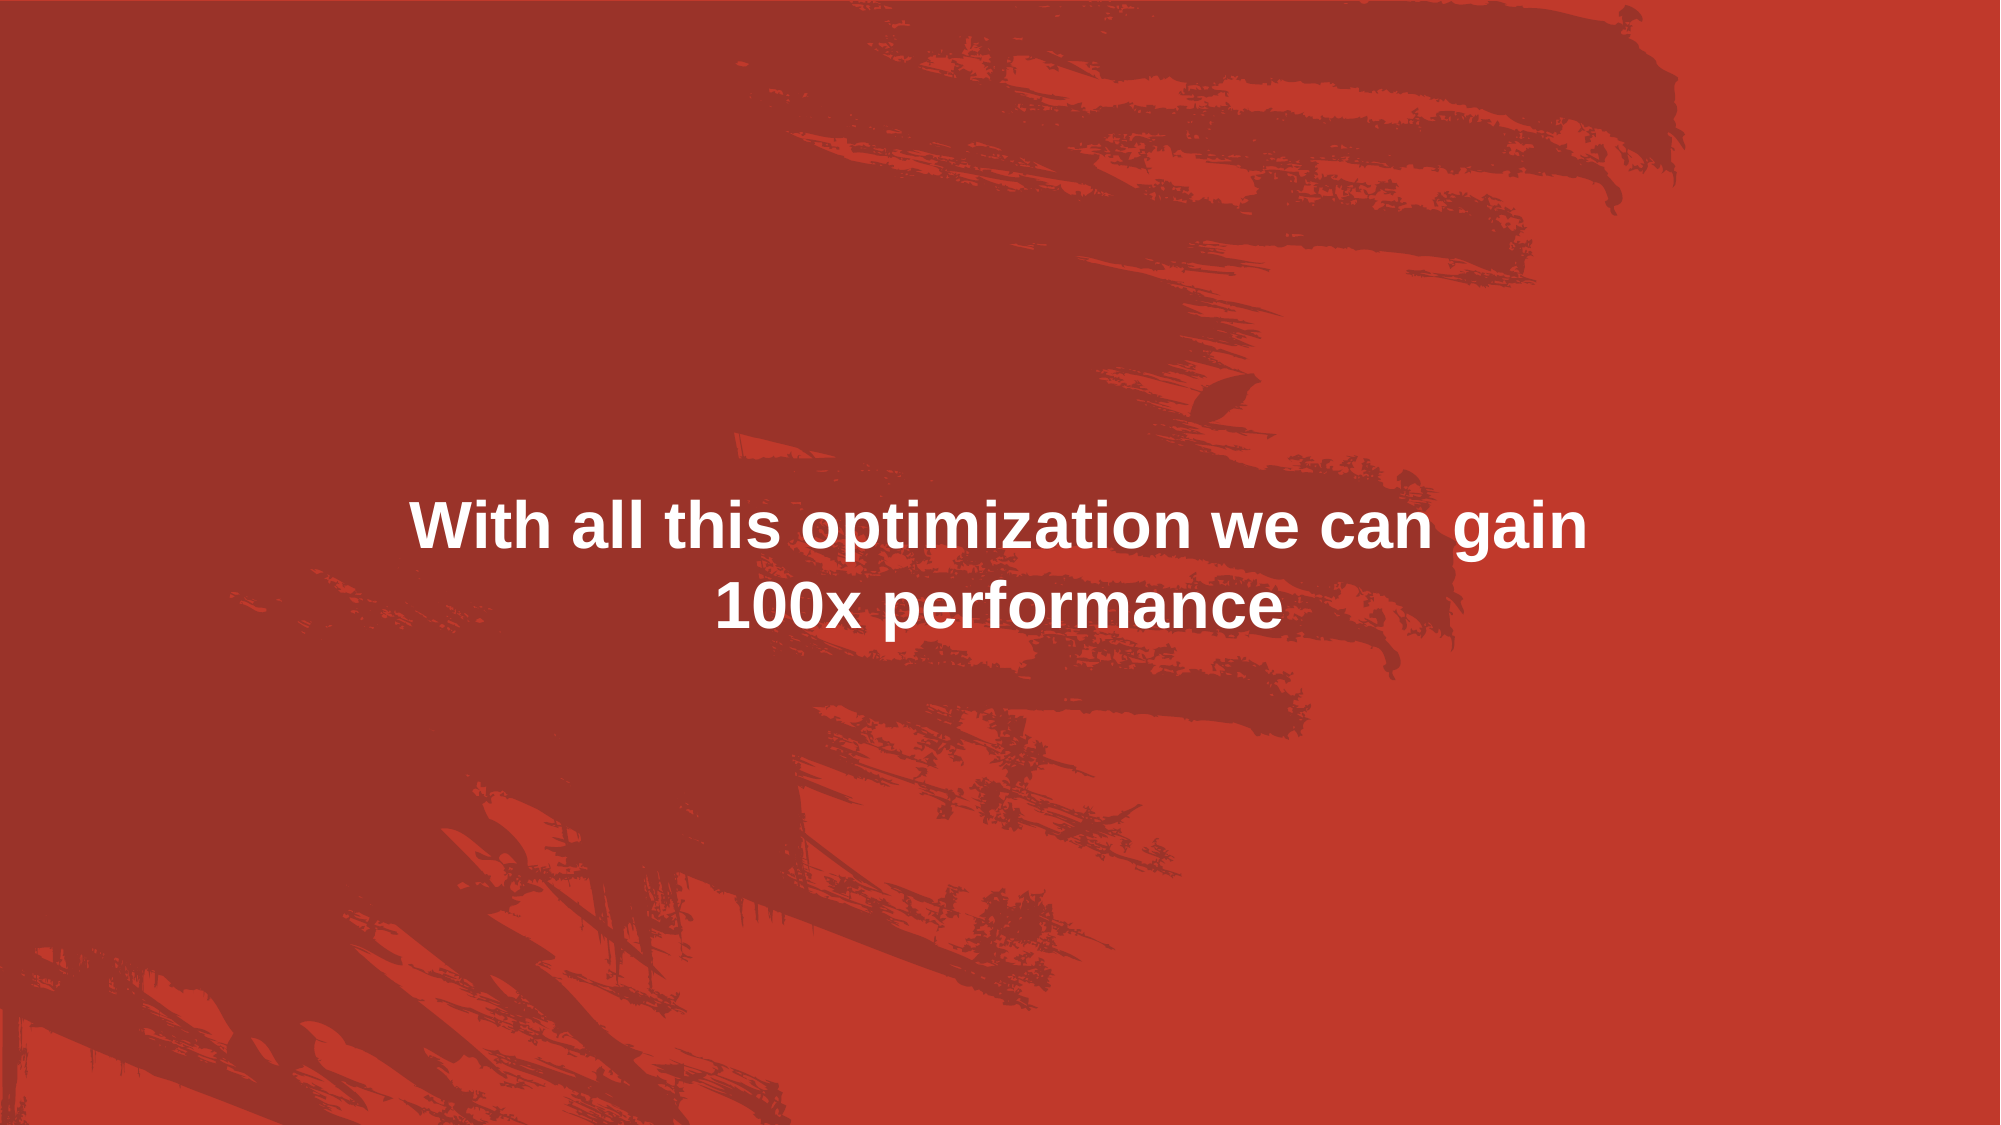

With all this optimization we can gain
100x performance